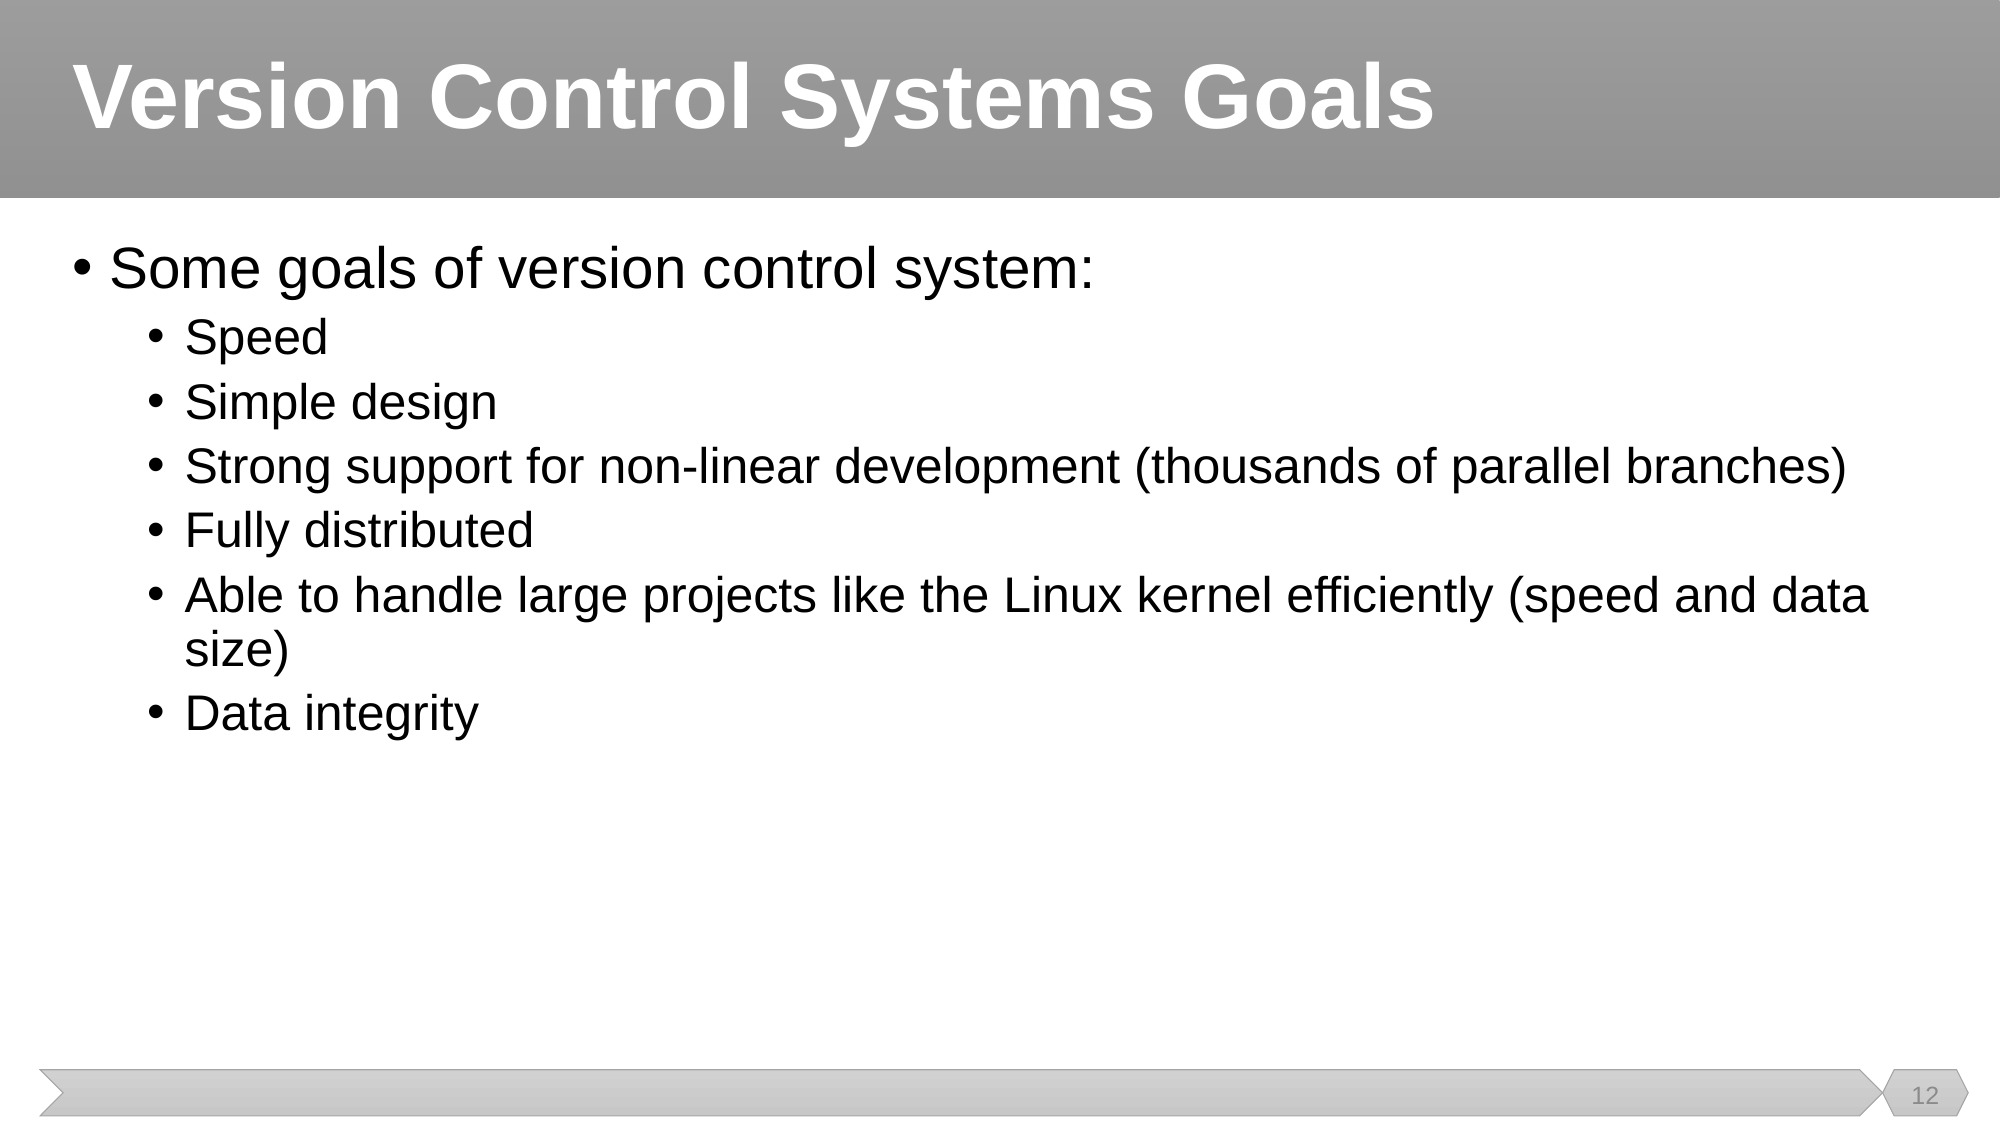

# Version Control Systems Goals
Some goals of version control system:
Speed
Simple design
Strong support for non-linear development (thousands of parallel branches)
Fully distributed
Able to handle large projects like the Linux kernel efficiently (speed and data size)
Data integrity
12